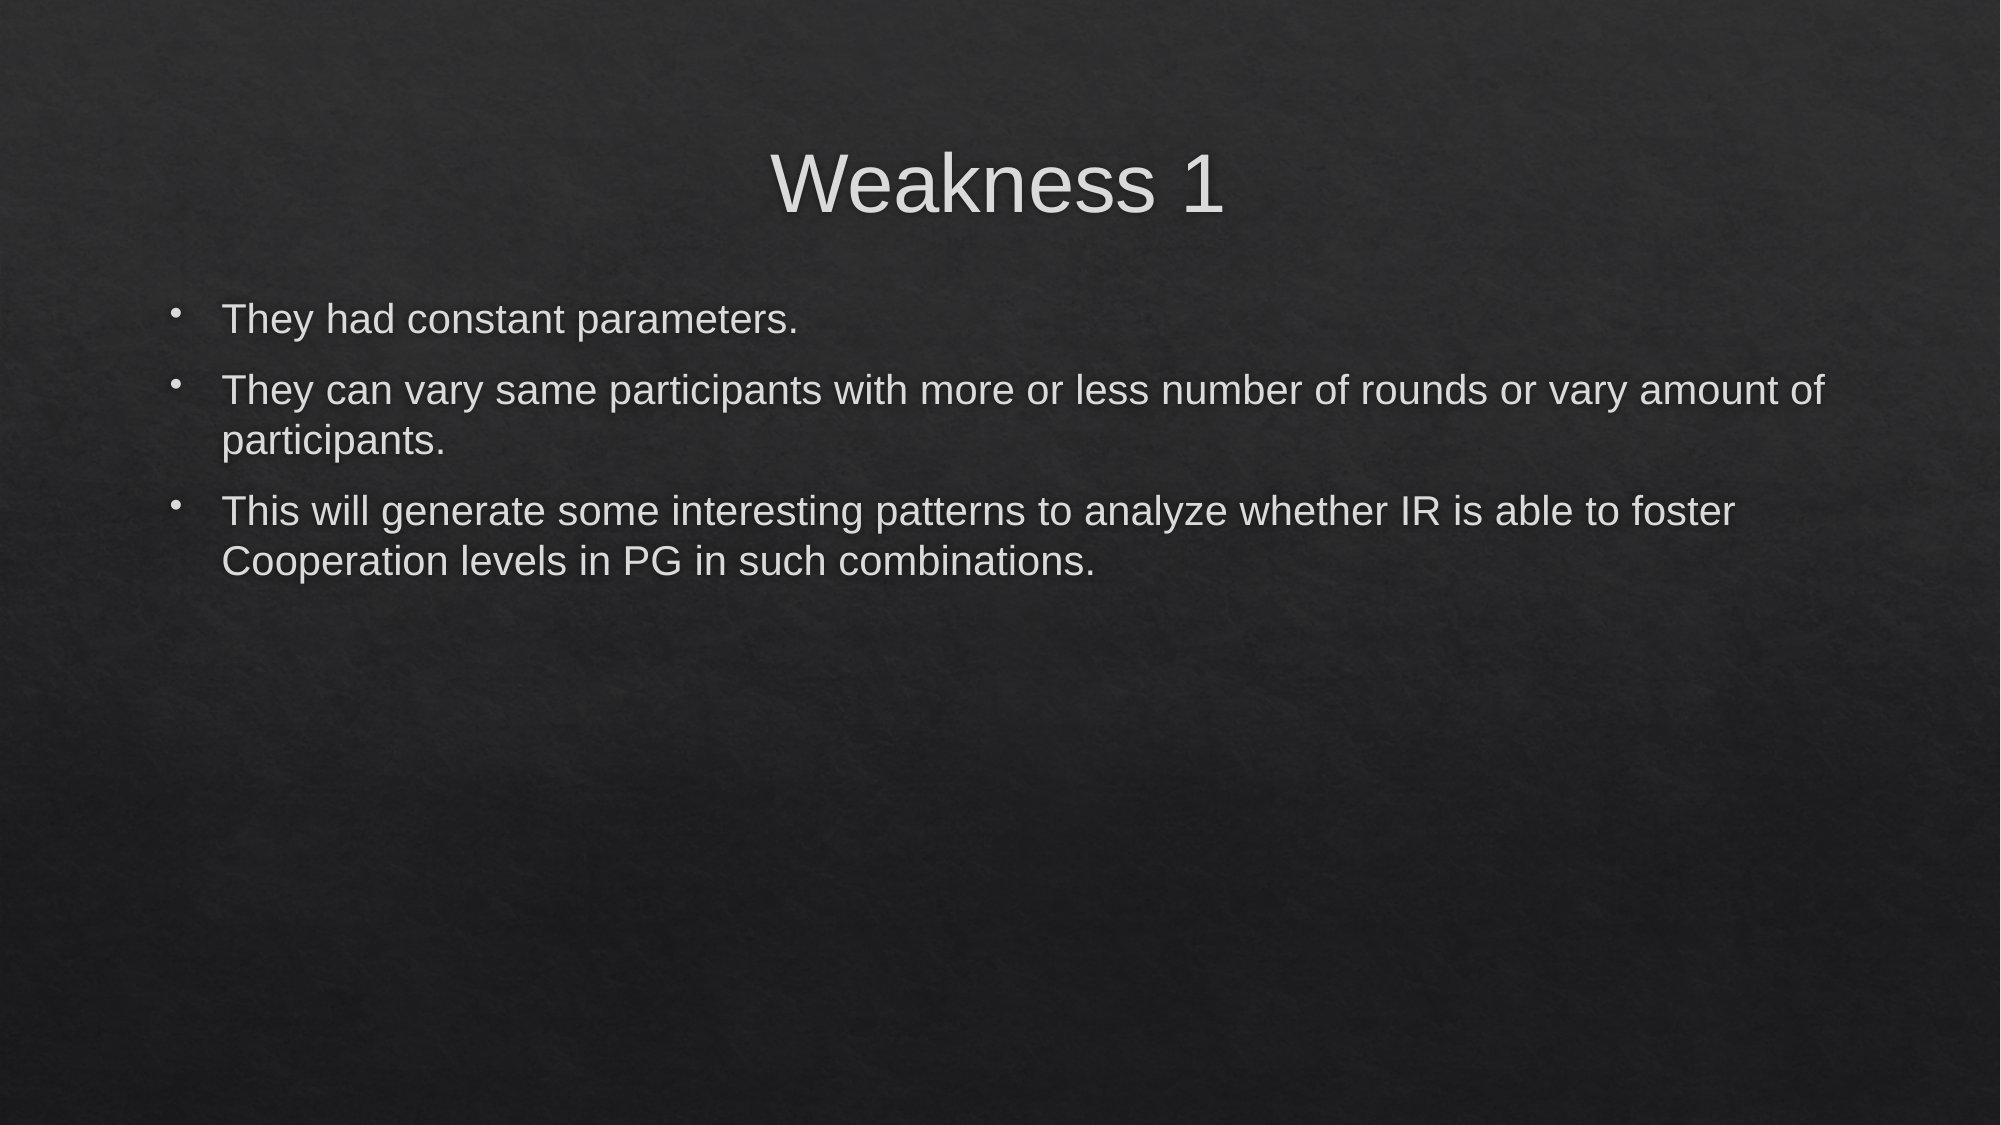

# Weakness 1
They had constant parameters.
They can vary same participants with more or less number of rounds or vary amount of participants.
This will generate some interesting patterns to analyze whether IR is able to foster Cooperation levels in PG in such combinations.